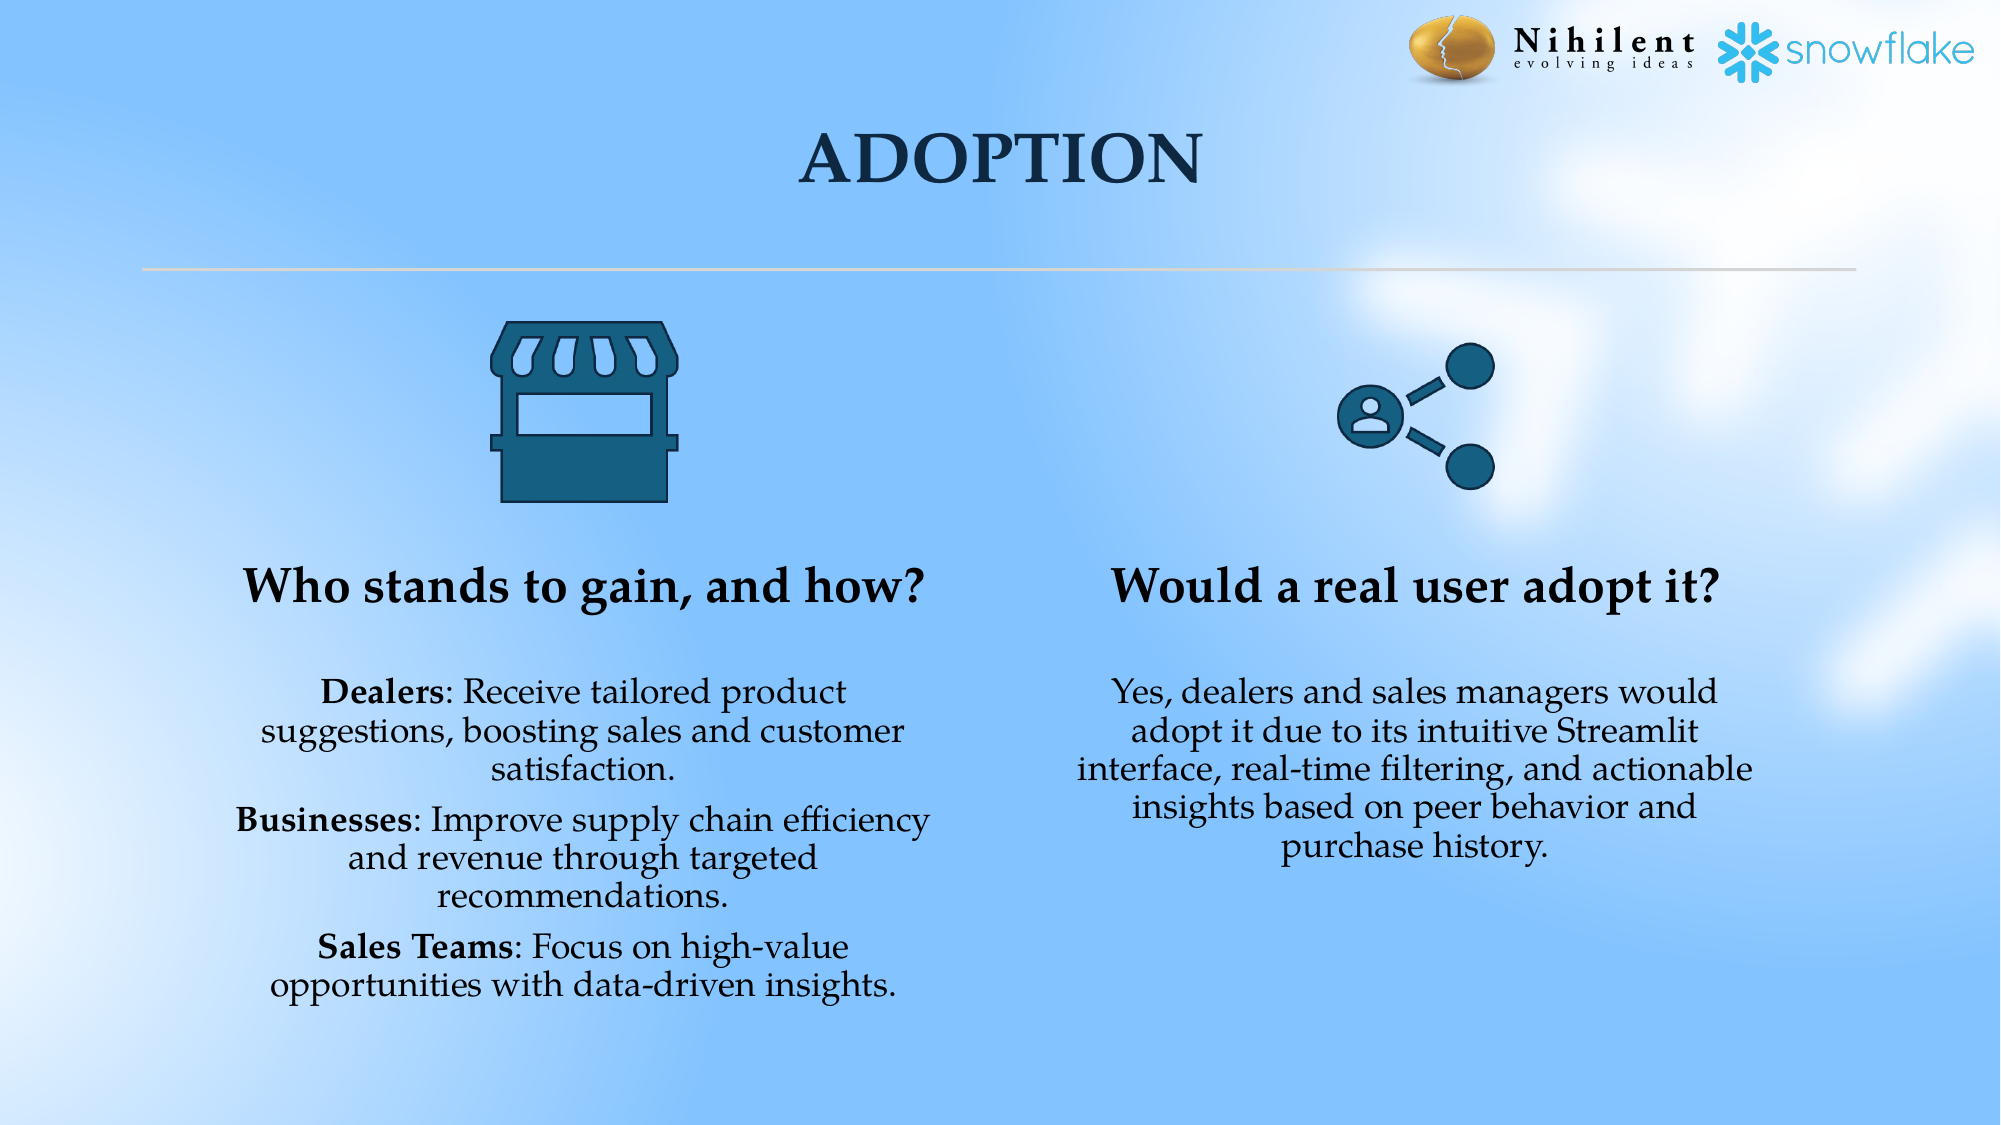

ADOPTION

Who stands to gain, and how?
Dealers: Receive tailored product suggestions, boosting sales and customer satisfaction.
Businesses: Improve supply chain efficiency and revenue through targeted recommendations.
Sales Teams: Focus on high-value opportunities with data-driven insights.
Would a real user adopt it?
Yes, dealers and sales managers would adopt it due to its intuitive Streamlit interface, real-time filtering, and actionable insights based on peer behavior and purchase history.